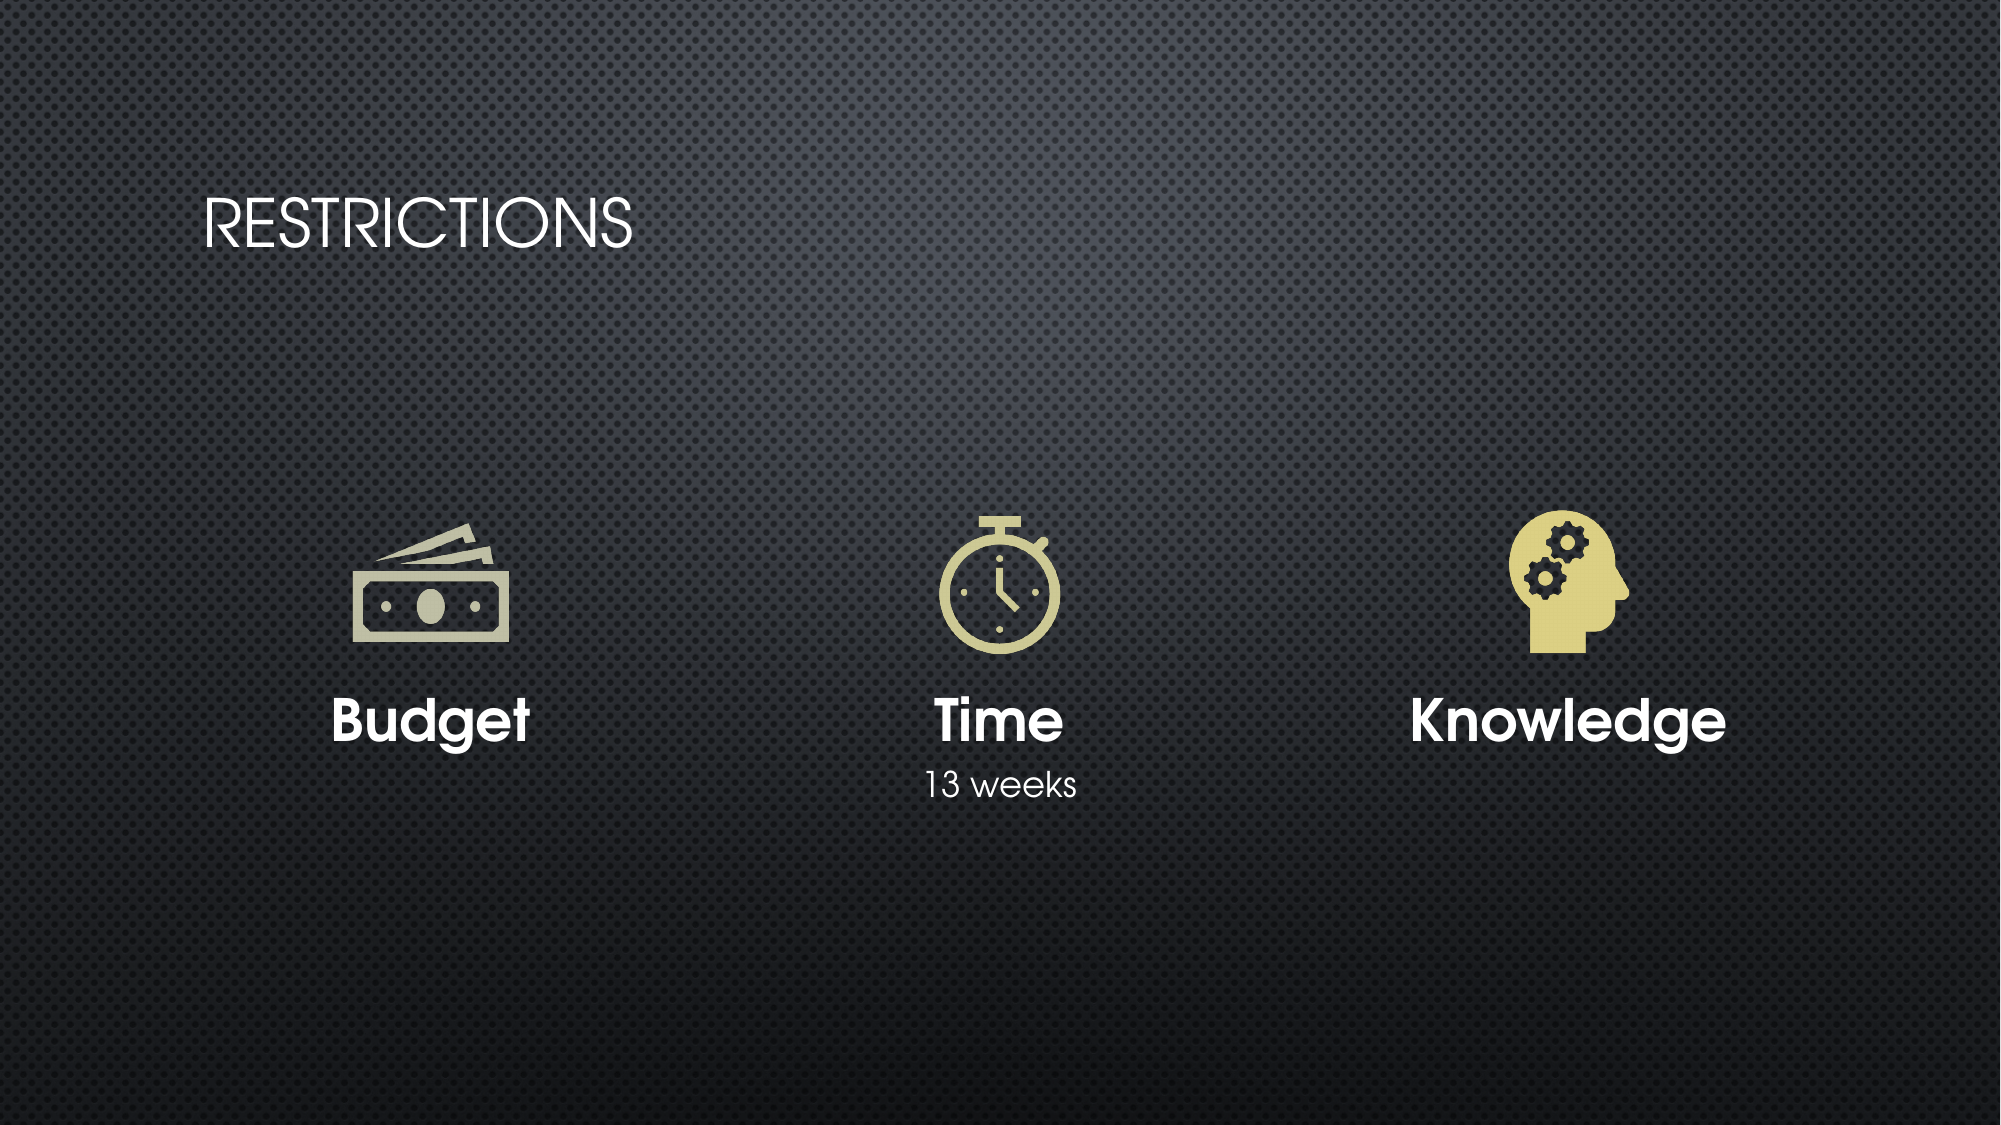

# Restrictions
Budget
Time
13 weeks
Knowledge